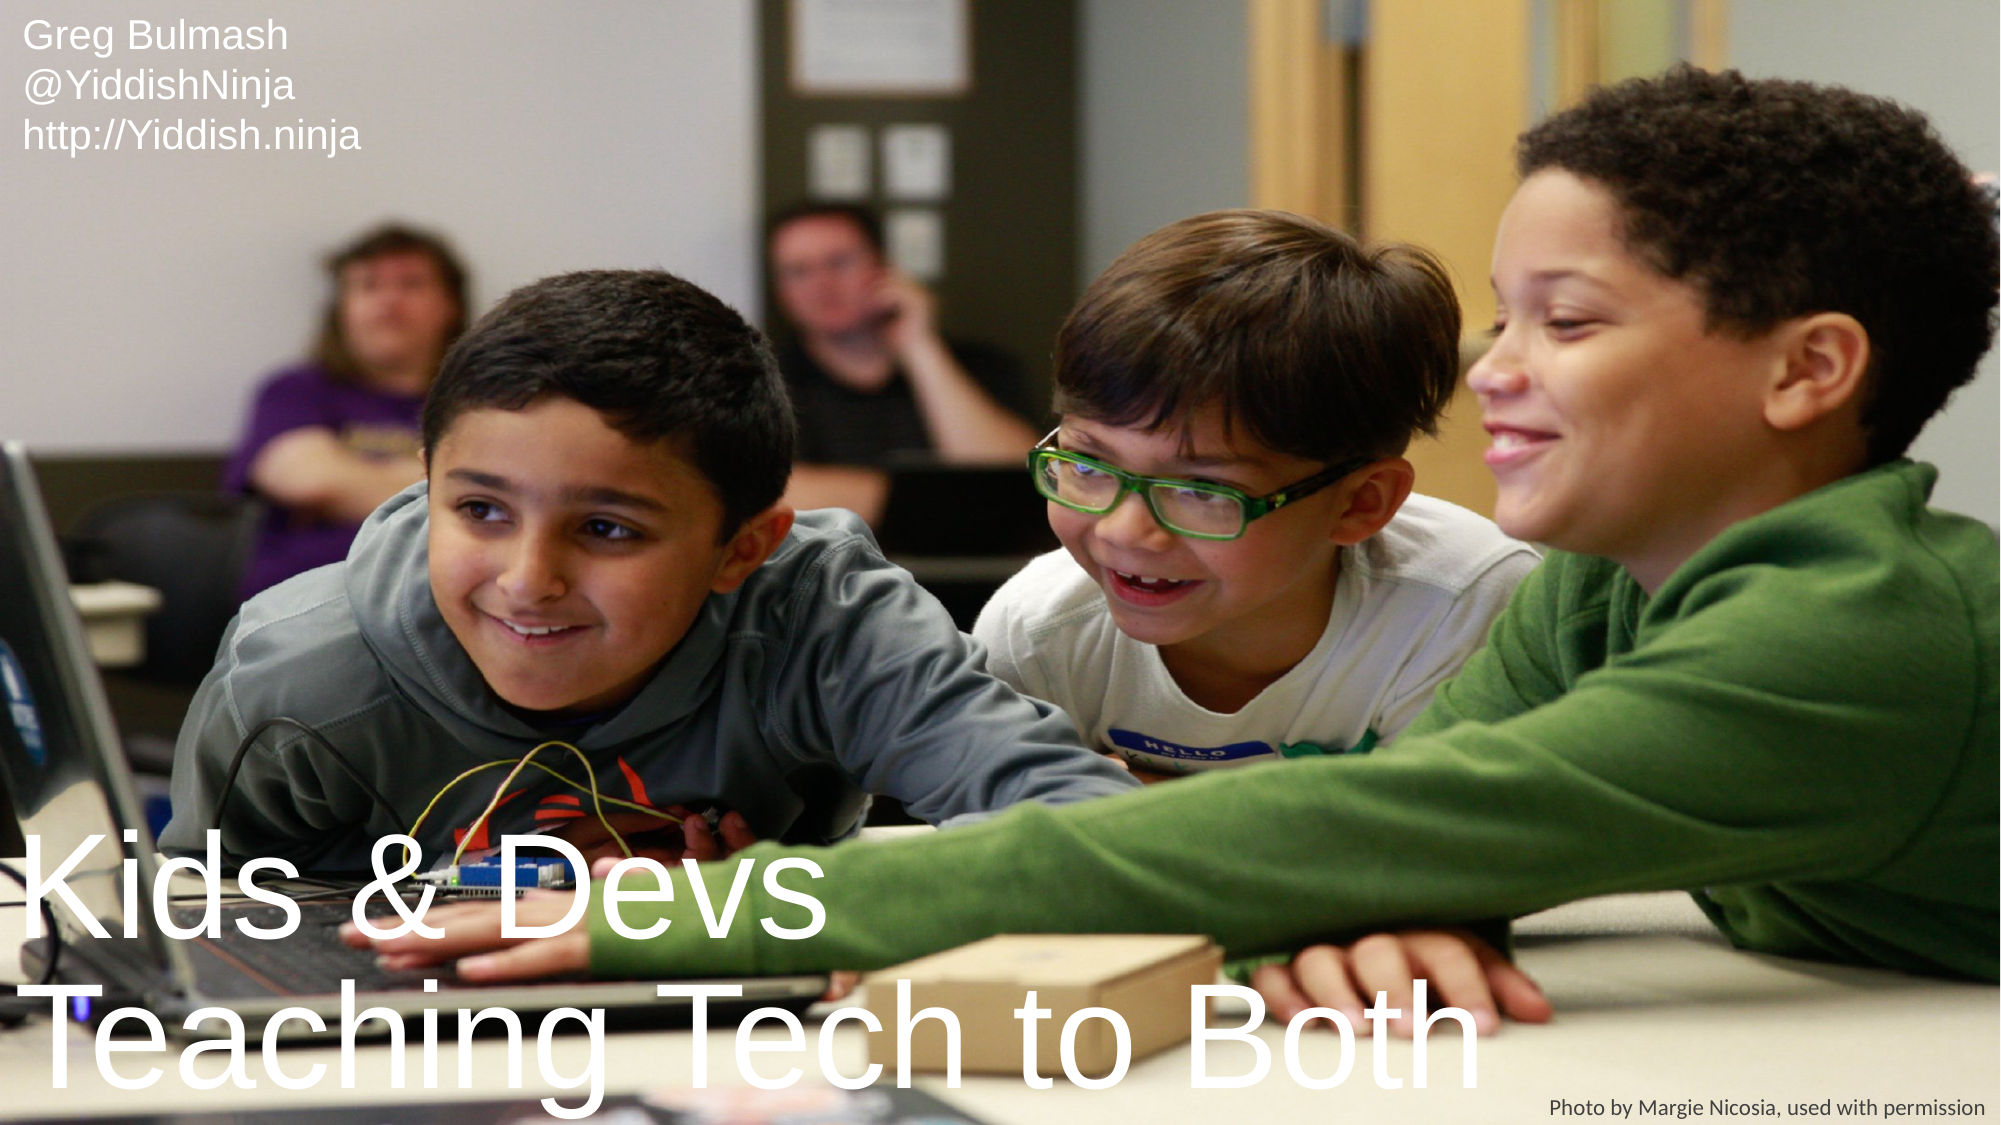

Greg Bulmash
@YiddishNinja
http://Yiddish.ninja
Kids & Devs
Teaching Tech to Both
Photo by Margie Nicosia, used with permission